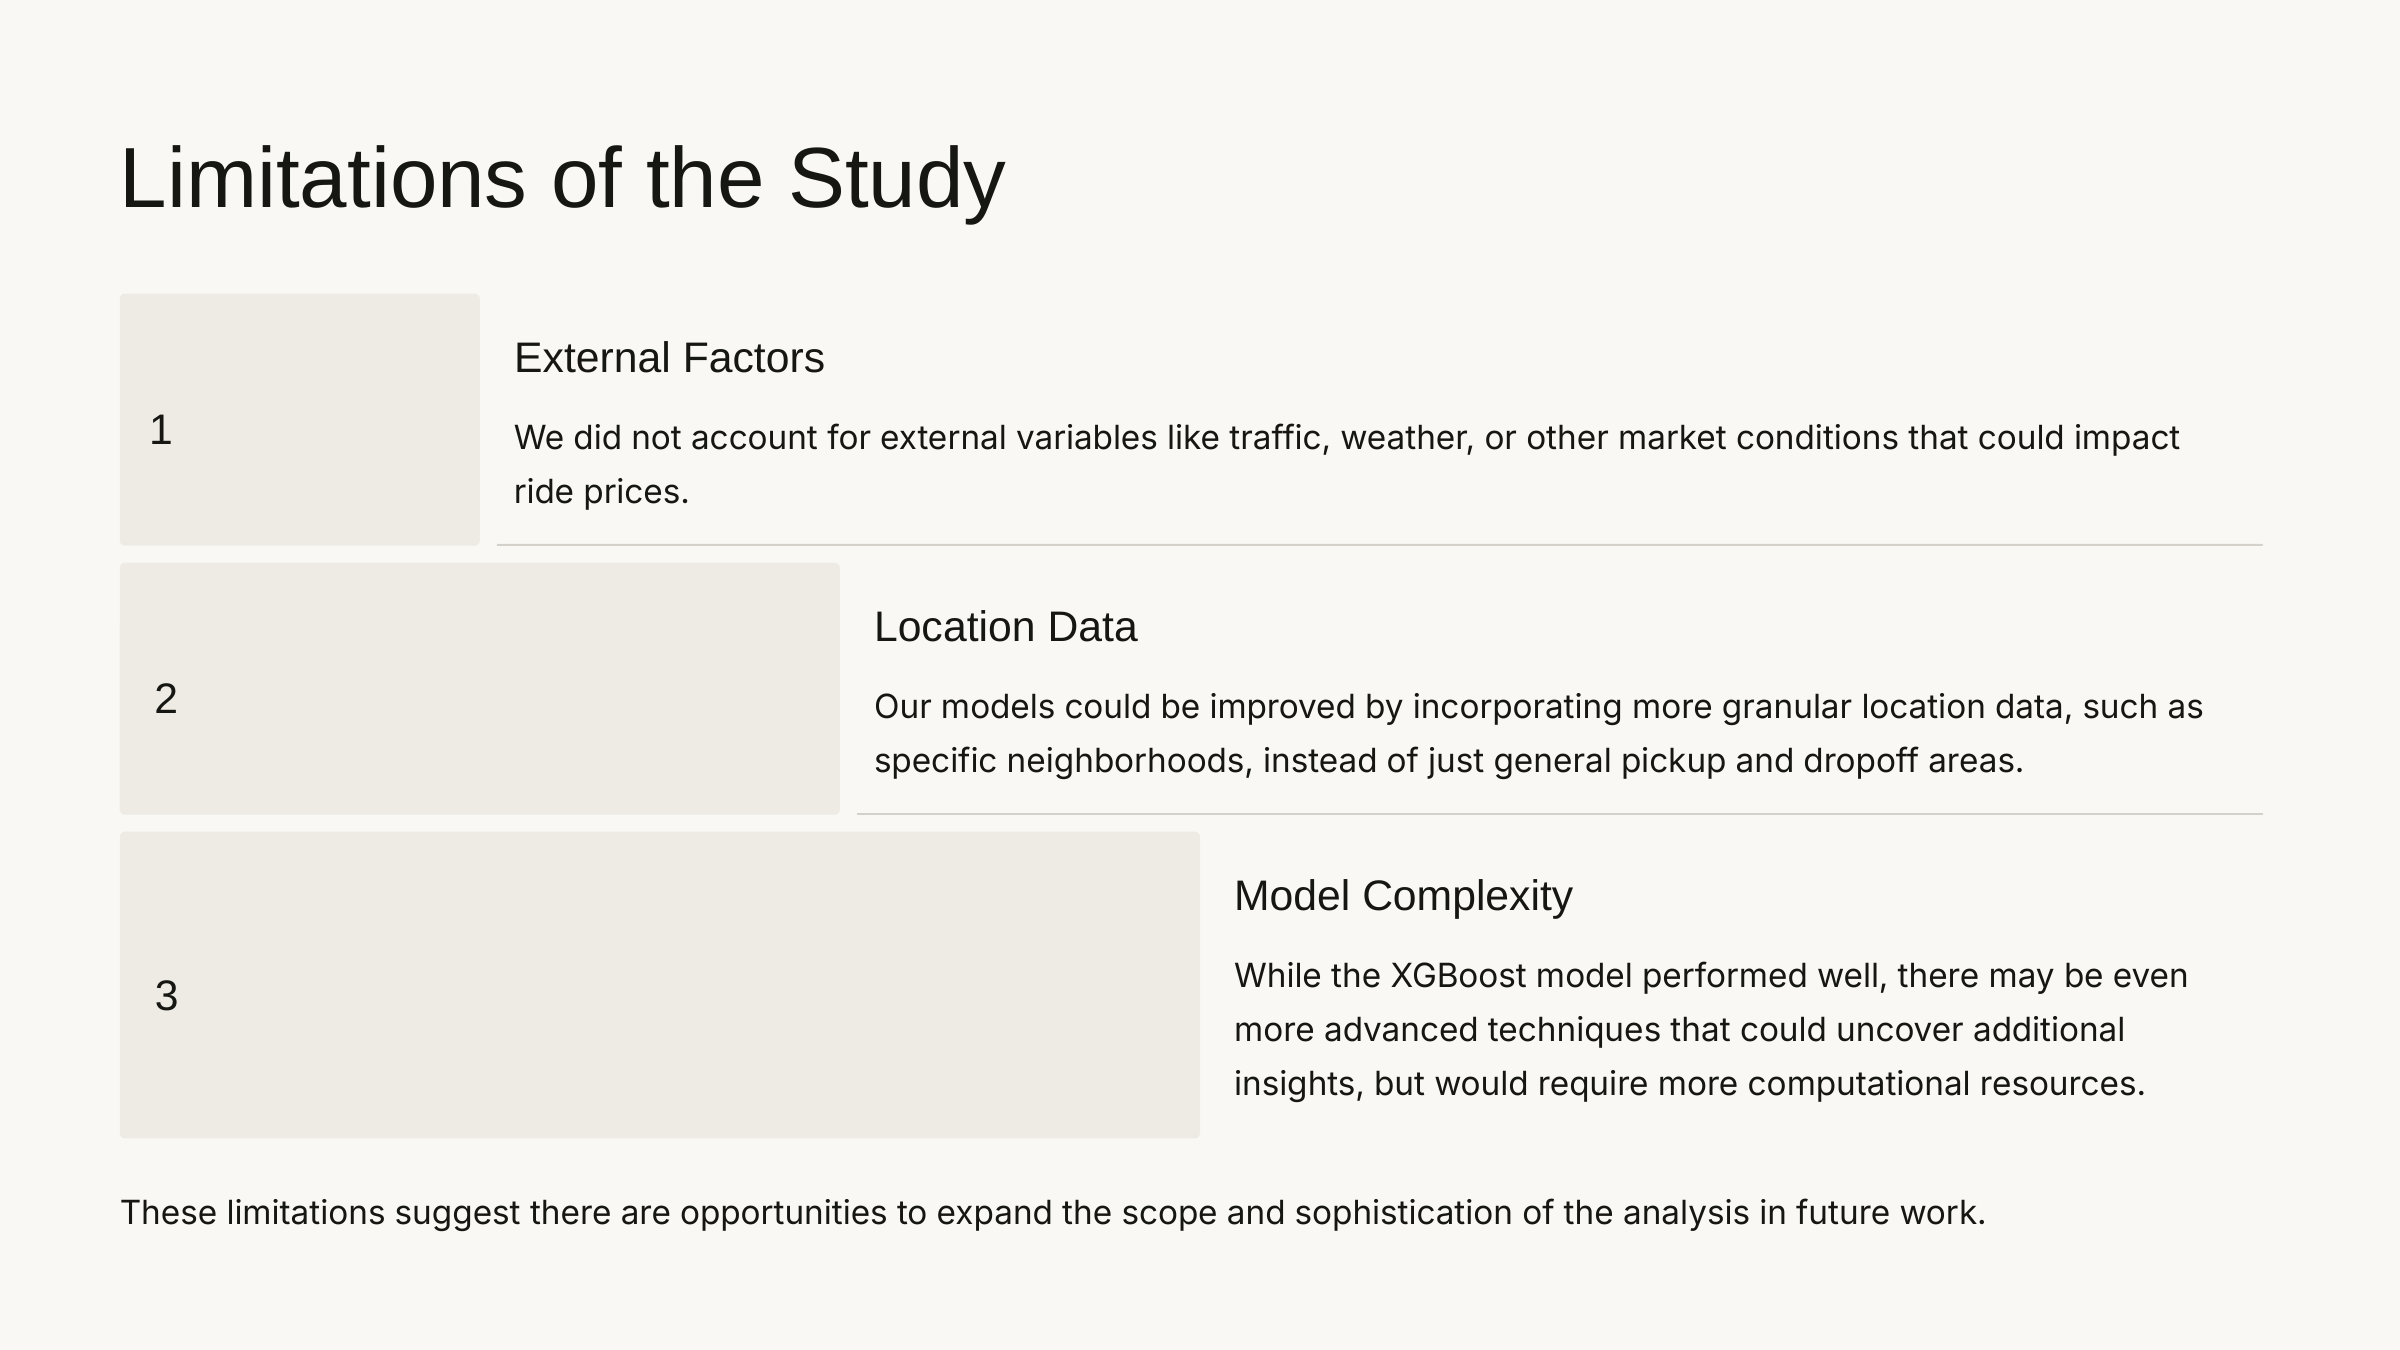

Limitations of the Study

External Factors
1
We did not account for external variables like traffic, weather, or other market conditions that could impact ride prices.

Location Data
2
Our models could be improved by incorporating more granular location data, such as specific neighborhoods, instead of just general pickup and dropoff areas.

Model Complexity
While the XGBoost model performed well, there may be even more advanced techniques that could uncover additional insights, but would require more computational resources.
3
These limitations suggest there are opportunities to expand the scope and sophistication of the analysis in future work.